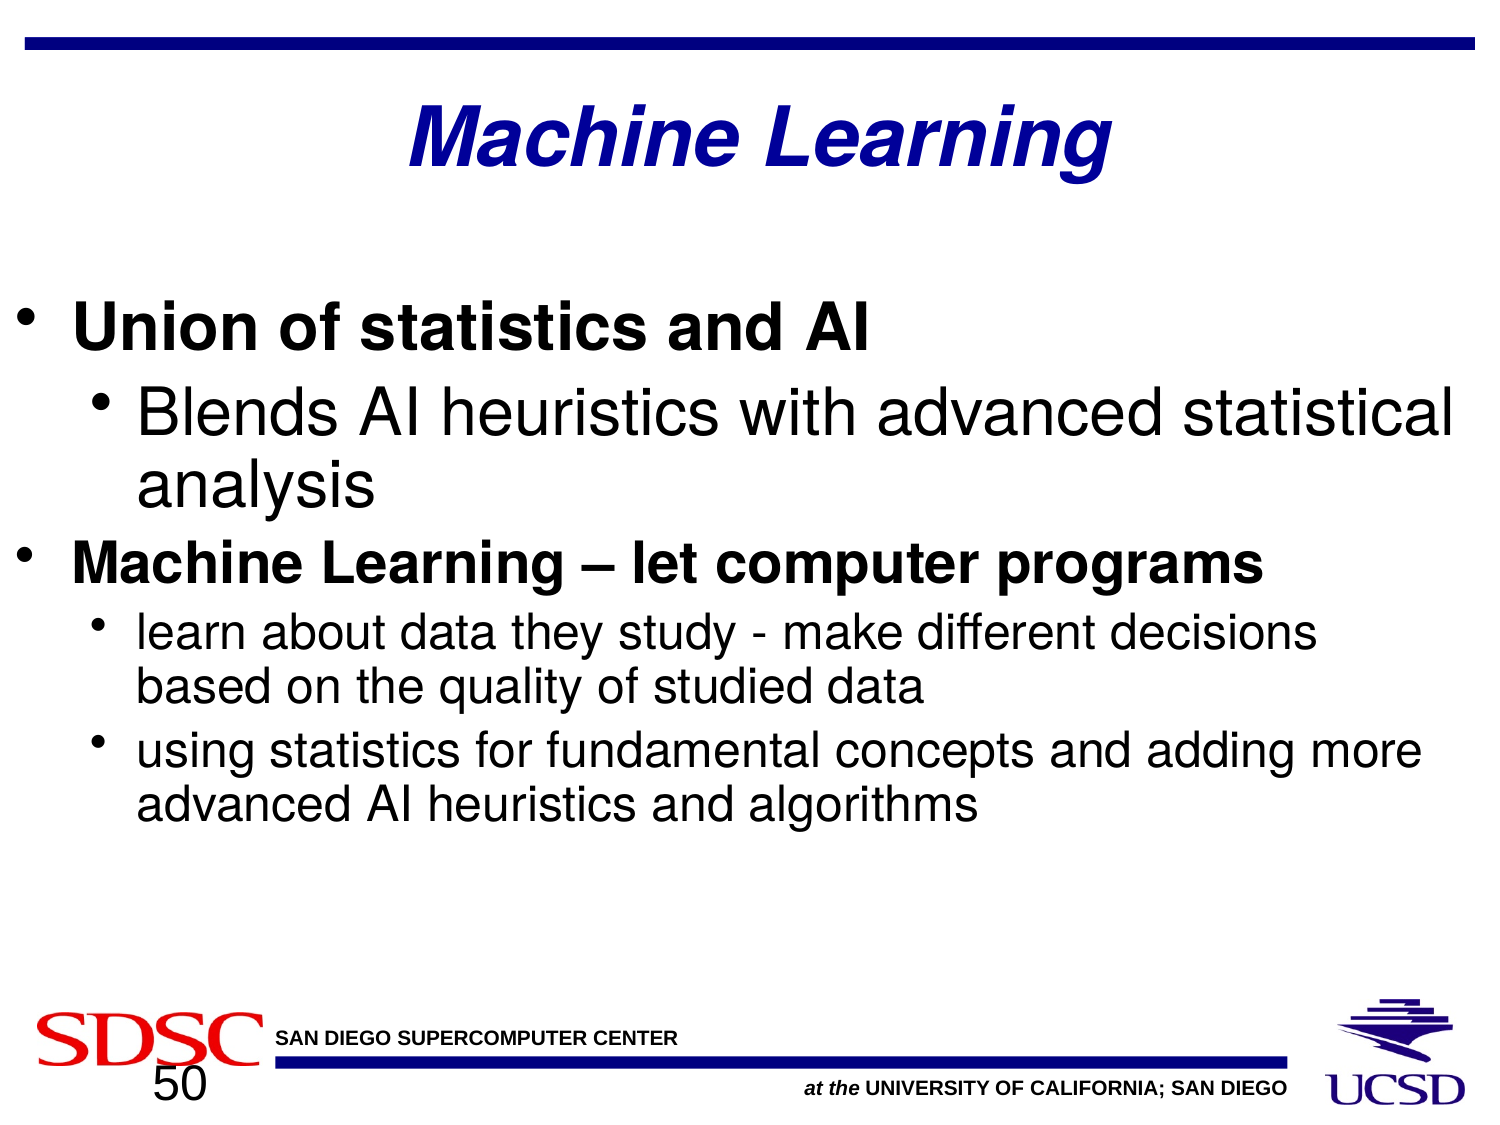

# Machine Learning
Union of statistics and AI
Blends AI heuristics with advanced statistical analysis
Machine Learning – let computer programs
learn about data they study - make different decisions based on the quality of studied data
using statistics for fundamental concepts and adding more advanced AI heuristics and algorithms
50